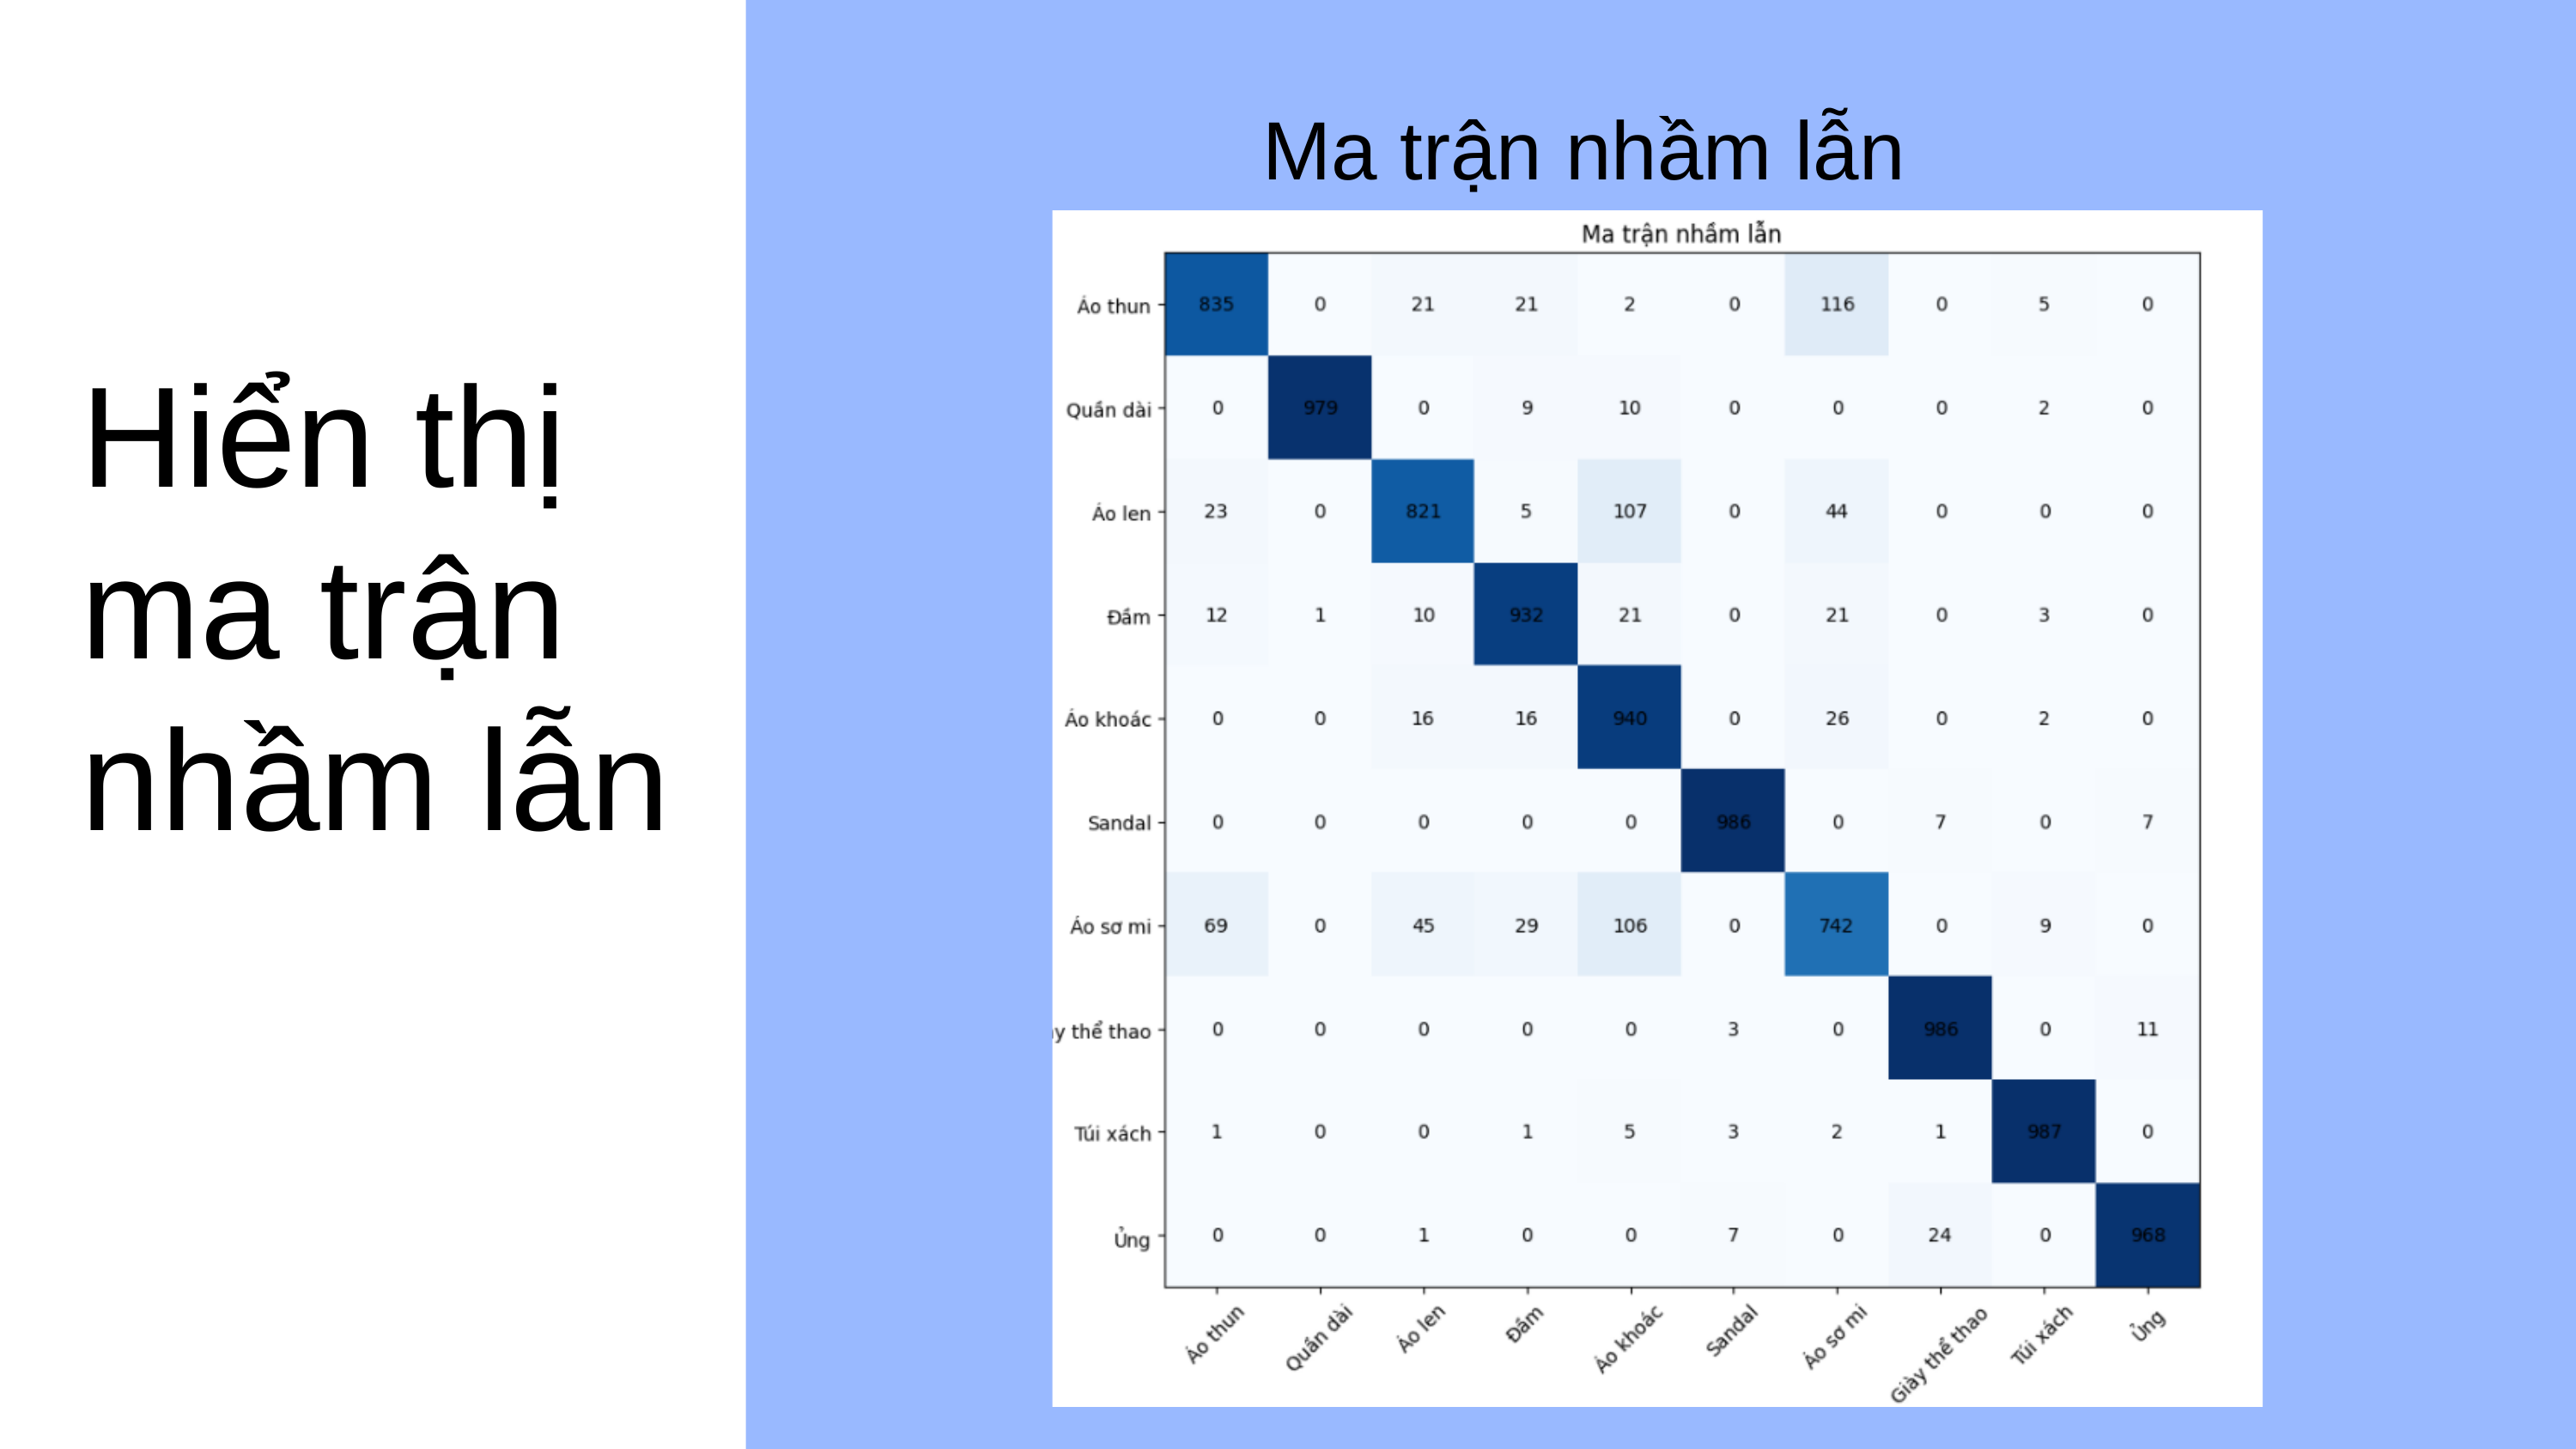

Ma trận nhầm lẫn

Hiển thị ma trận nhầm lẫn